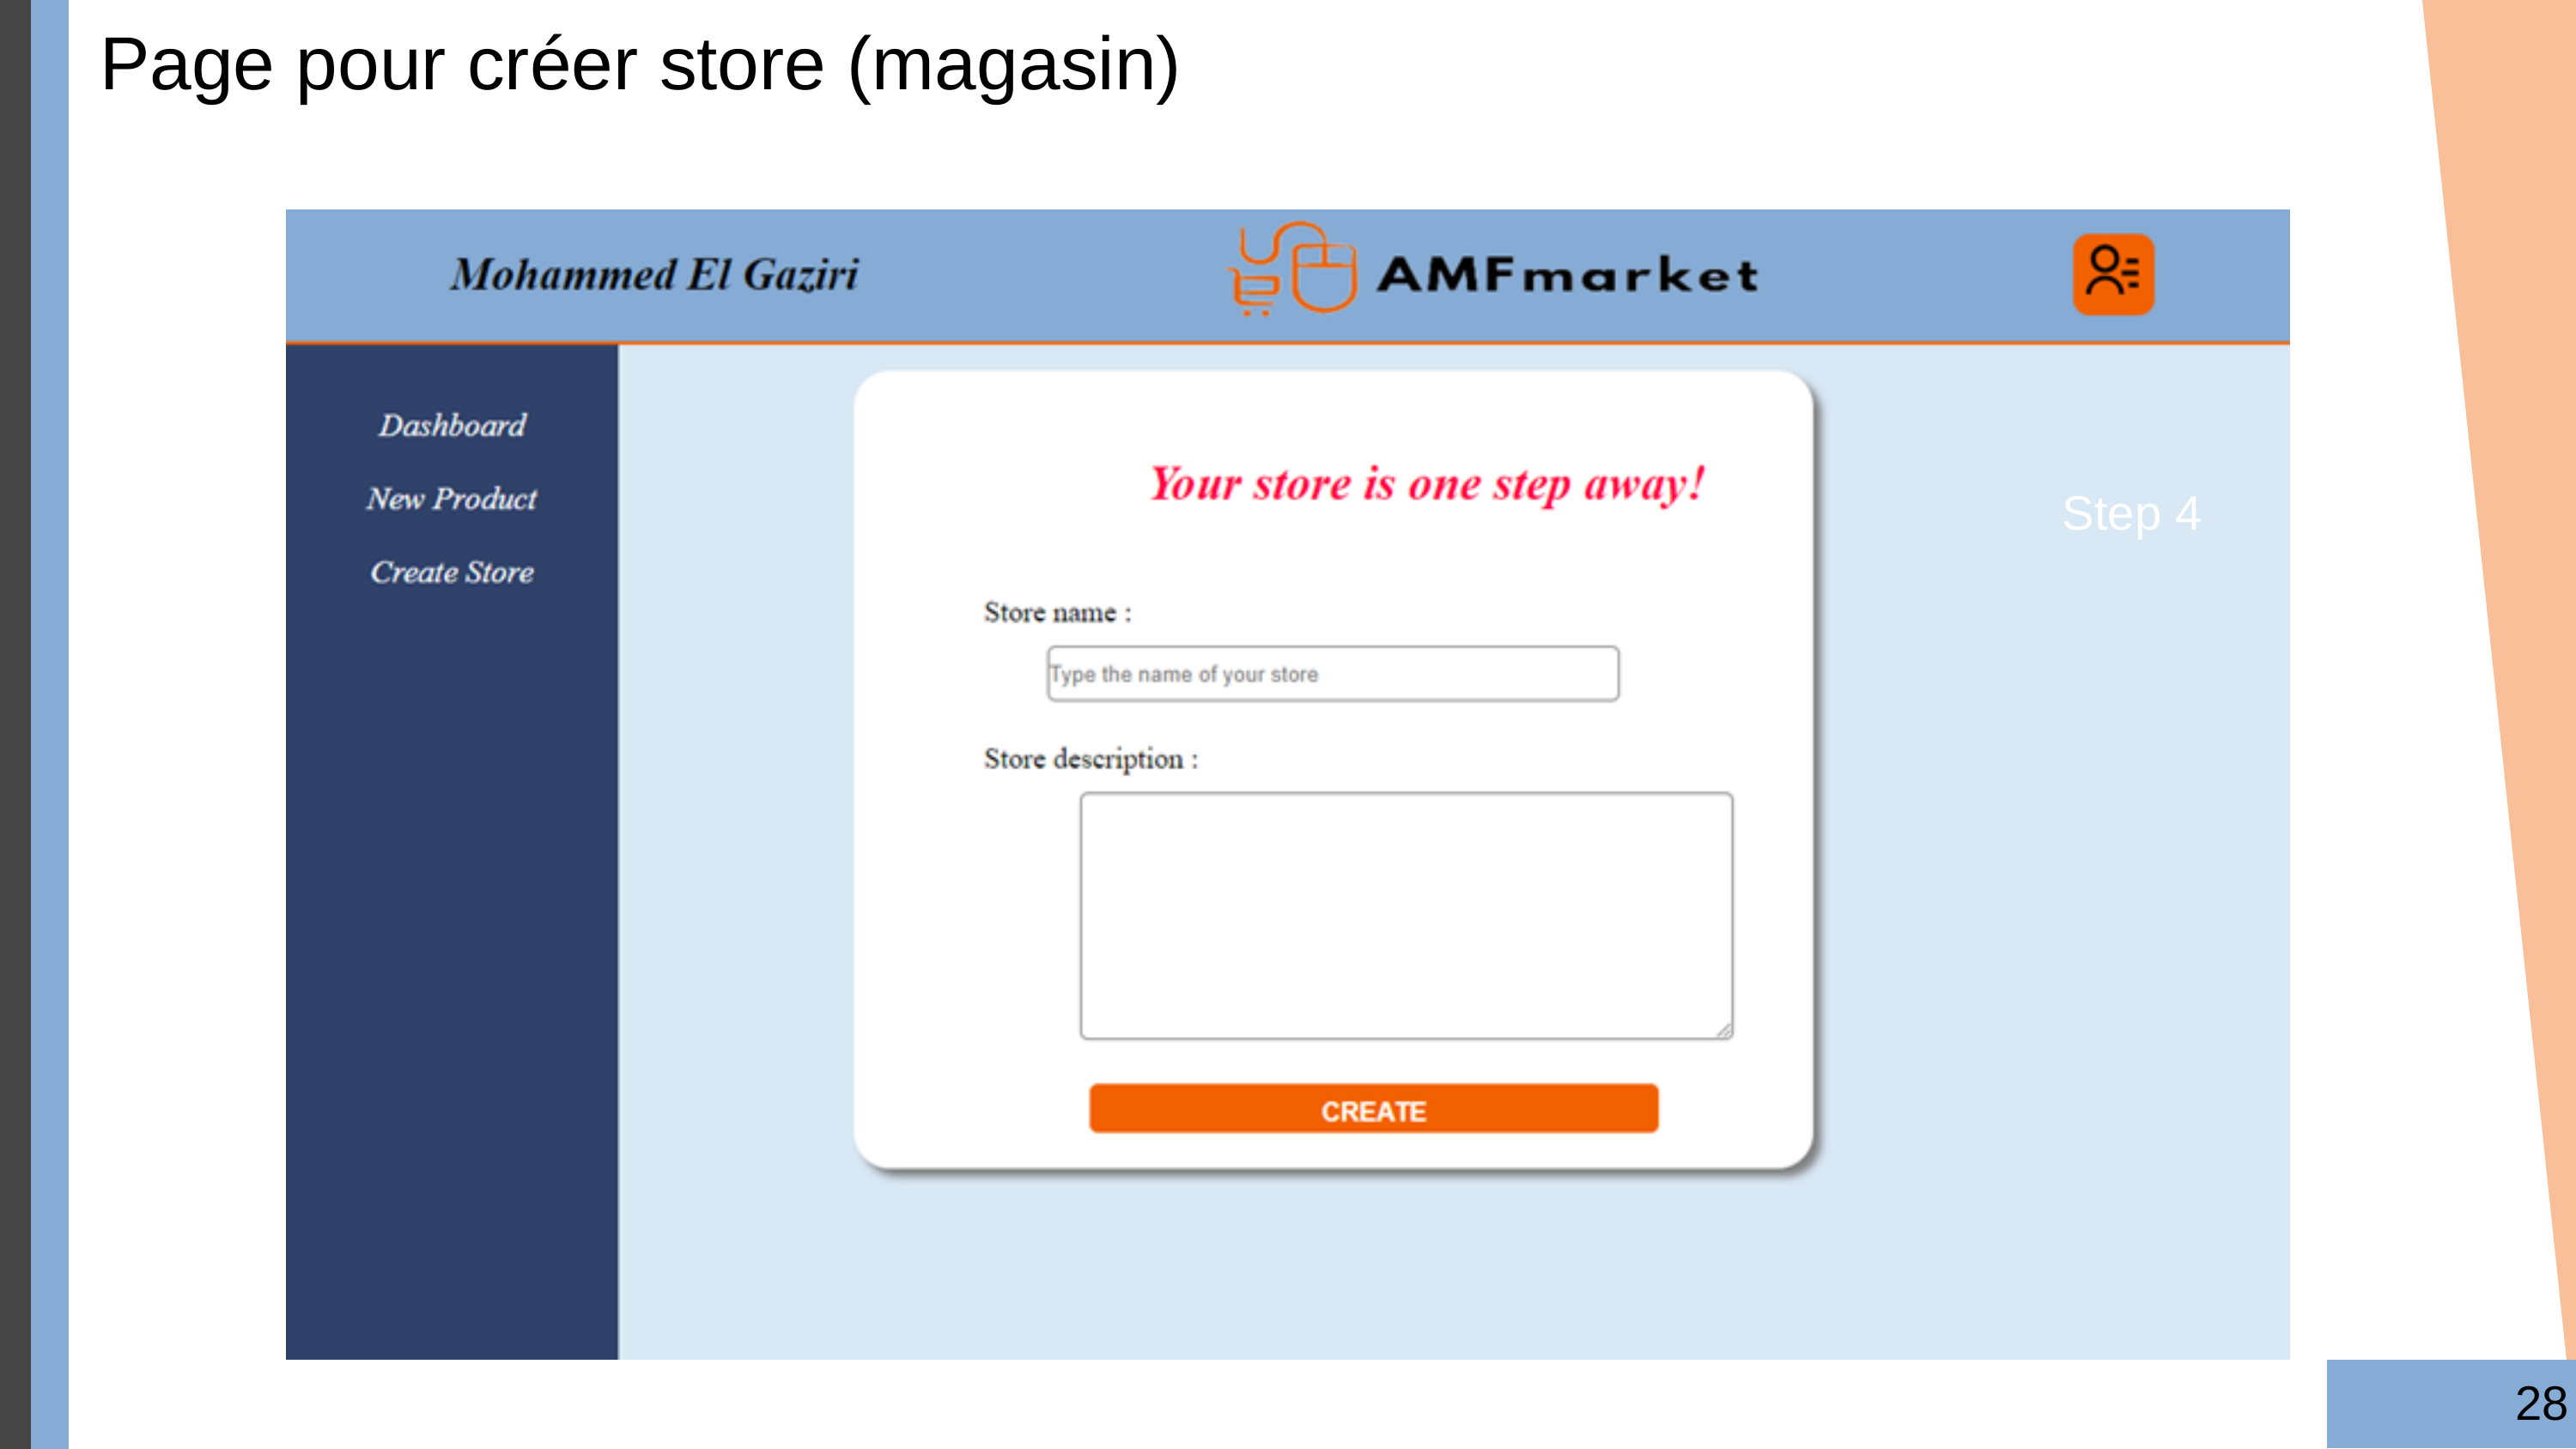

Page pour créer store (magasin)

Step 4

28